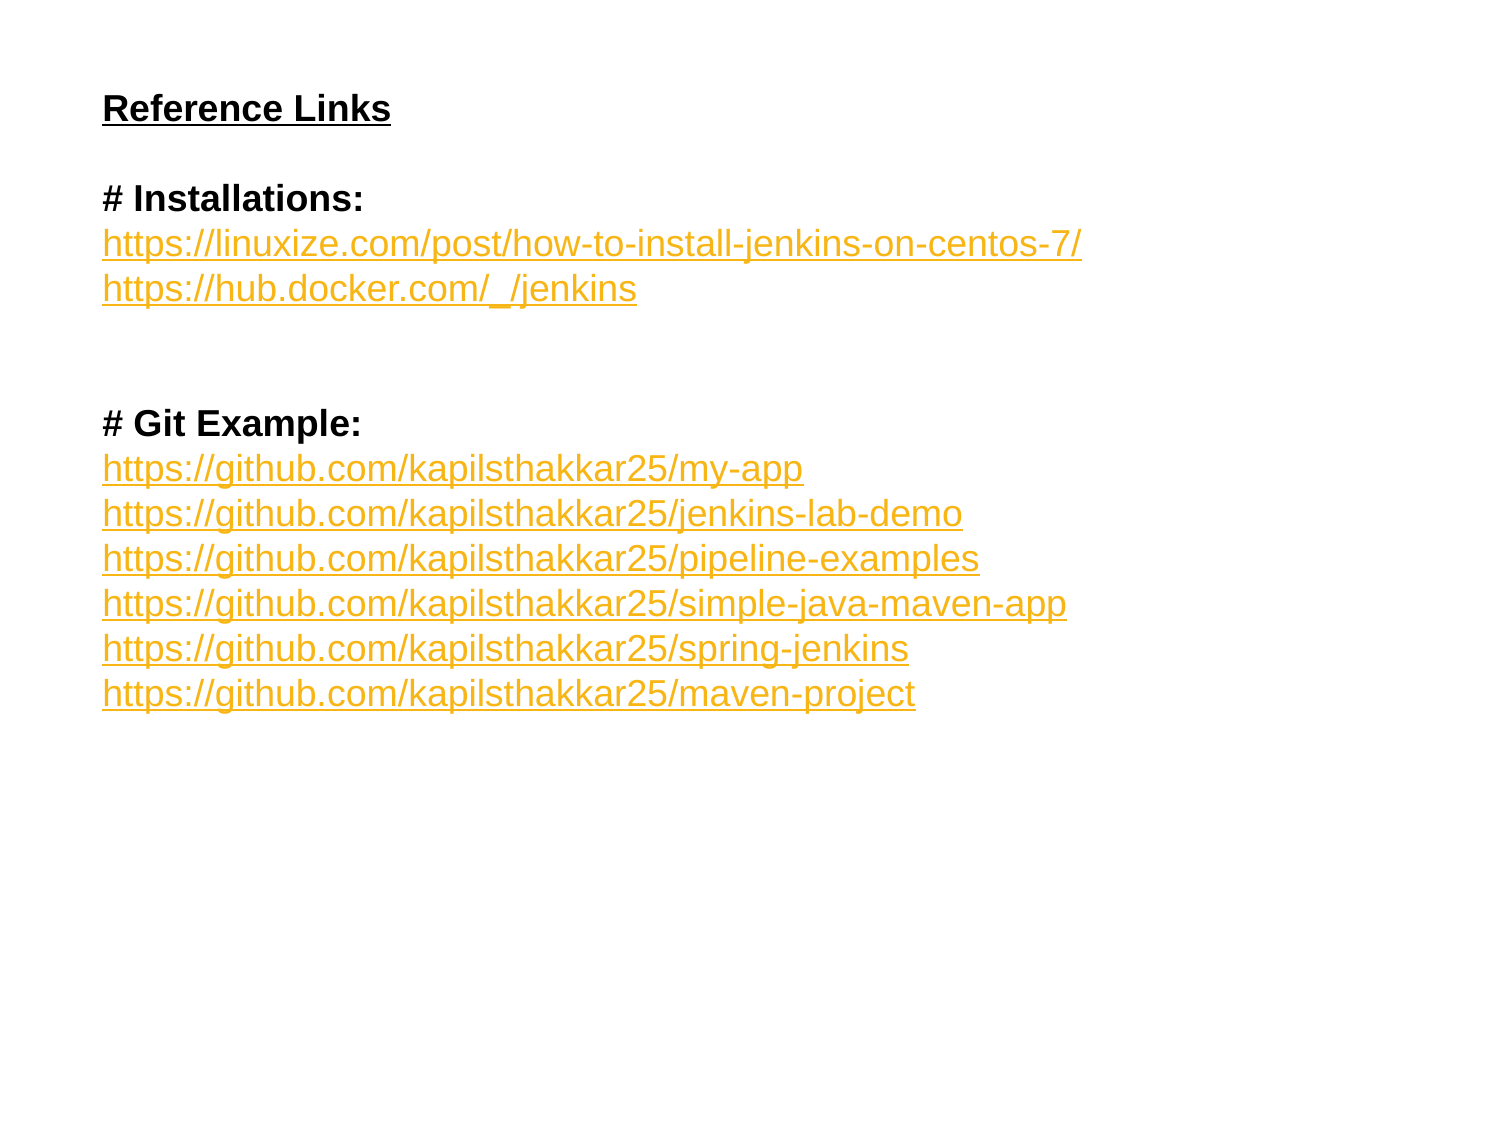

Reference Links

# Installations:
https://linuxize.com/post/how-to-install-jenkins-on-centos-7/
https://hub.docker.com/_/jenkins

# Git Example:
https://github.com/kapilsthakkar25/my-app
https://github.com/kapilsthakkar25/jenkins-lab-demo
https://github.com/kapilsthakkar25/pipeline-examples
https://github.com/kapilsthakkar25/simple-java-maven-app
https://github.com/kapilsthakkar25/spring-jenkins
https://github.com/kapilsthakkar25/maven-project